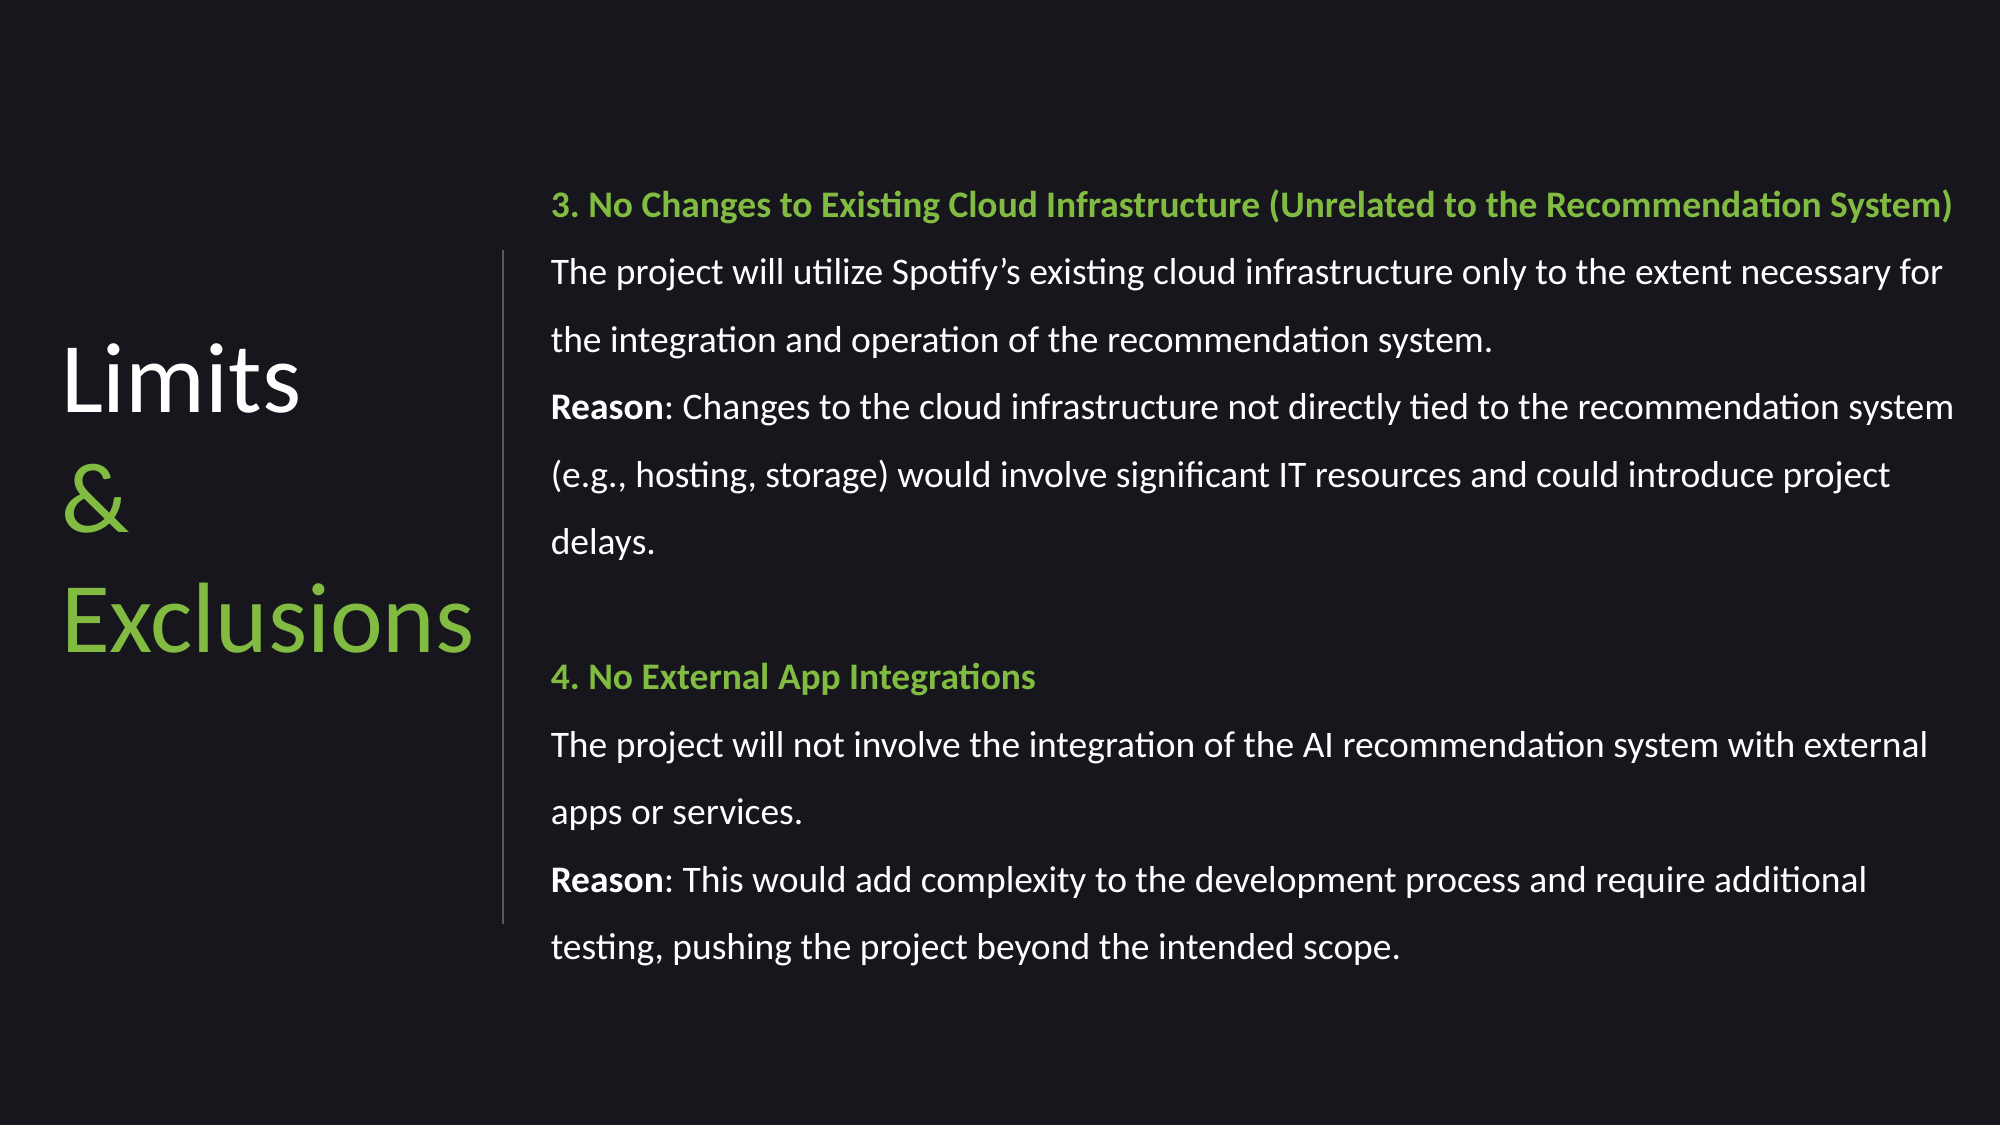

3. No Changes to Existing Cloud Infrastructure (Unrelated to the Recommendation System)
The project will utilize Spotify’s existing cloud infrastructure only to the extent necessary for the integration and operation of the recommendation system.
Reason: Changes to the cloud infrastructure not directly tied to the recommendation system (e.g., hosting, storage) would involve significant IT resources and could introduce project delays.

4. No External App Integrations
The project will not involve the integration of the AI recommendation system with external apps or services.
Reason: This would add complexity to the development process and require additional testing, pushing the project beyond the intended scope.
Limits
&
Exclusions